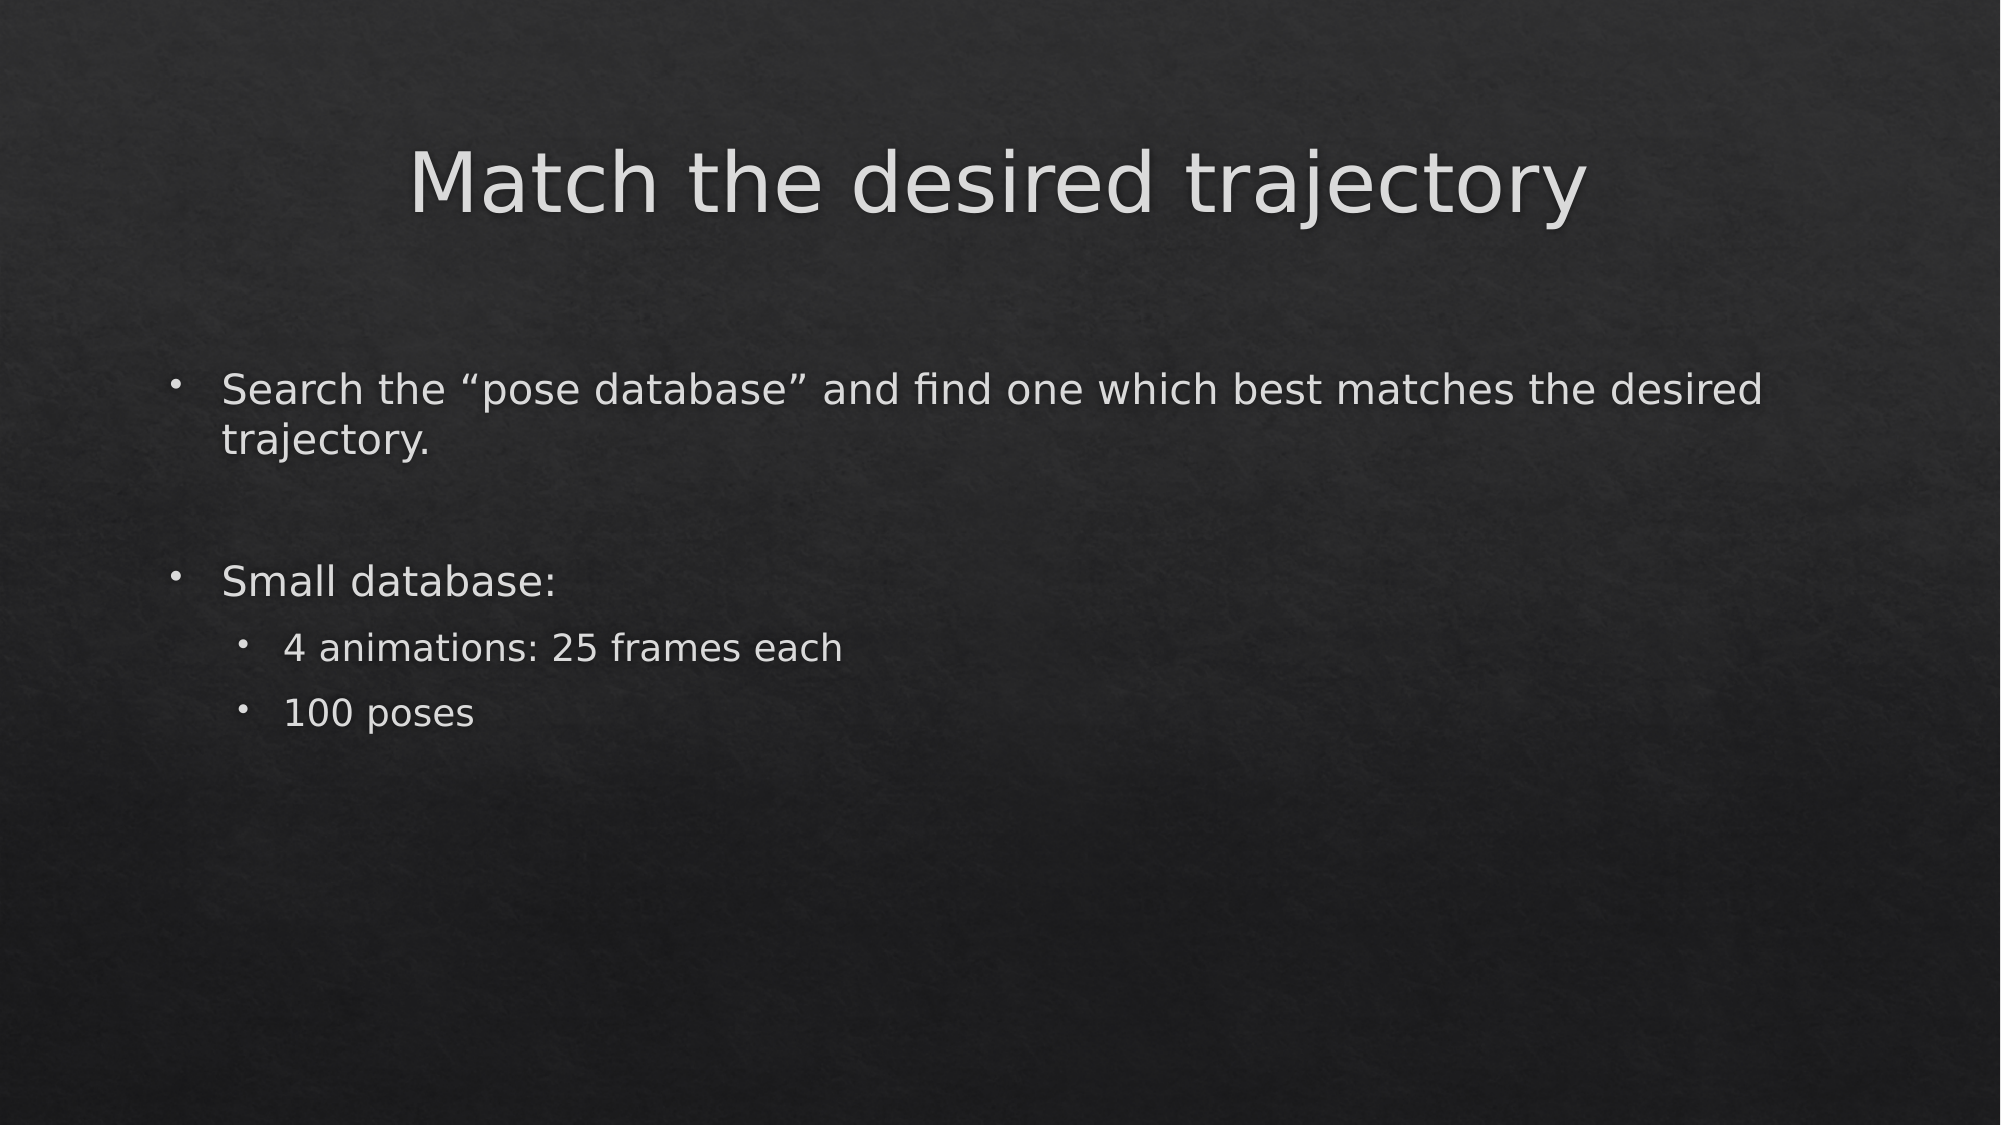

# Match the desired trajectory

Search the “pose database” and find one which best matches the desired trajectory.

Small database:
4 animations: 25 frames each
100 poses